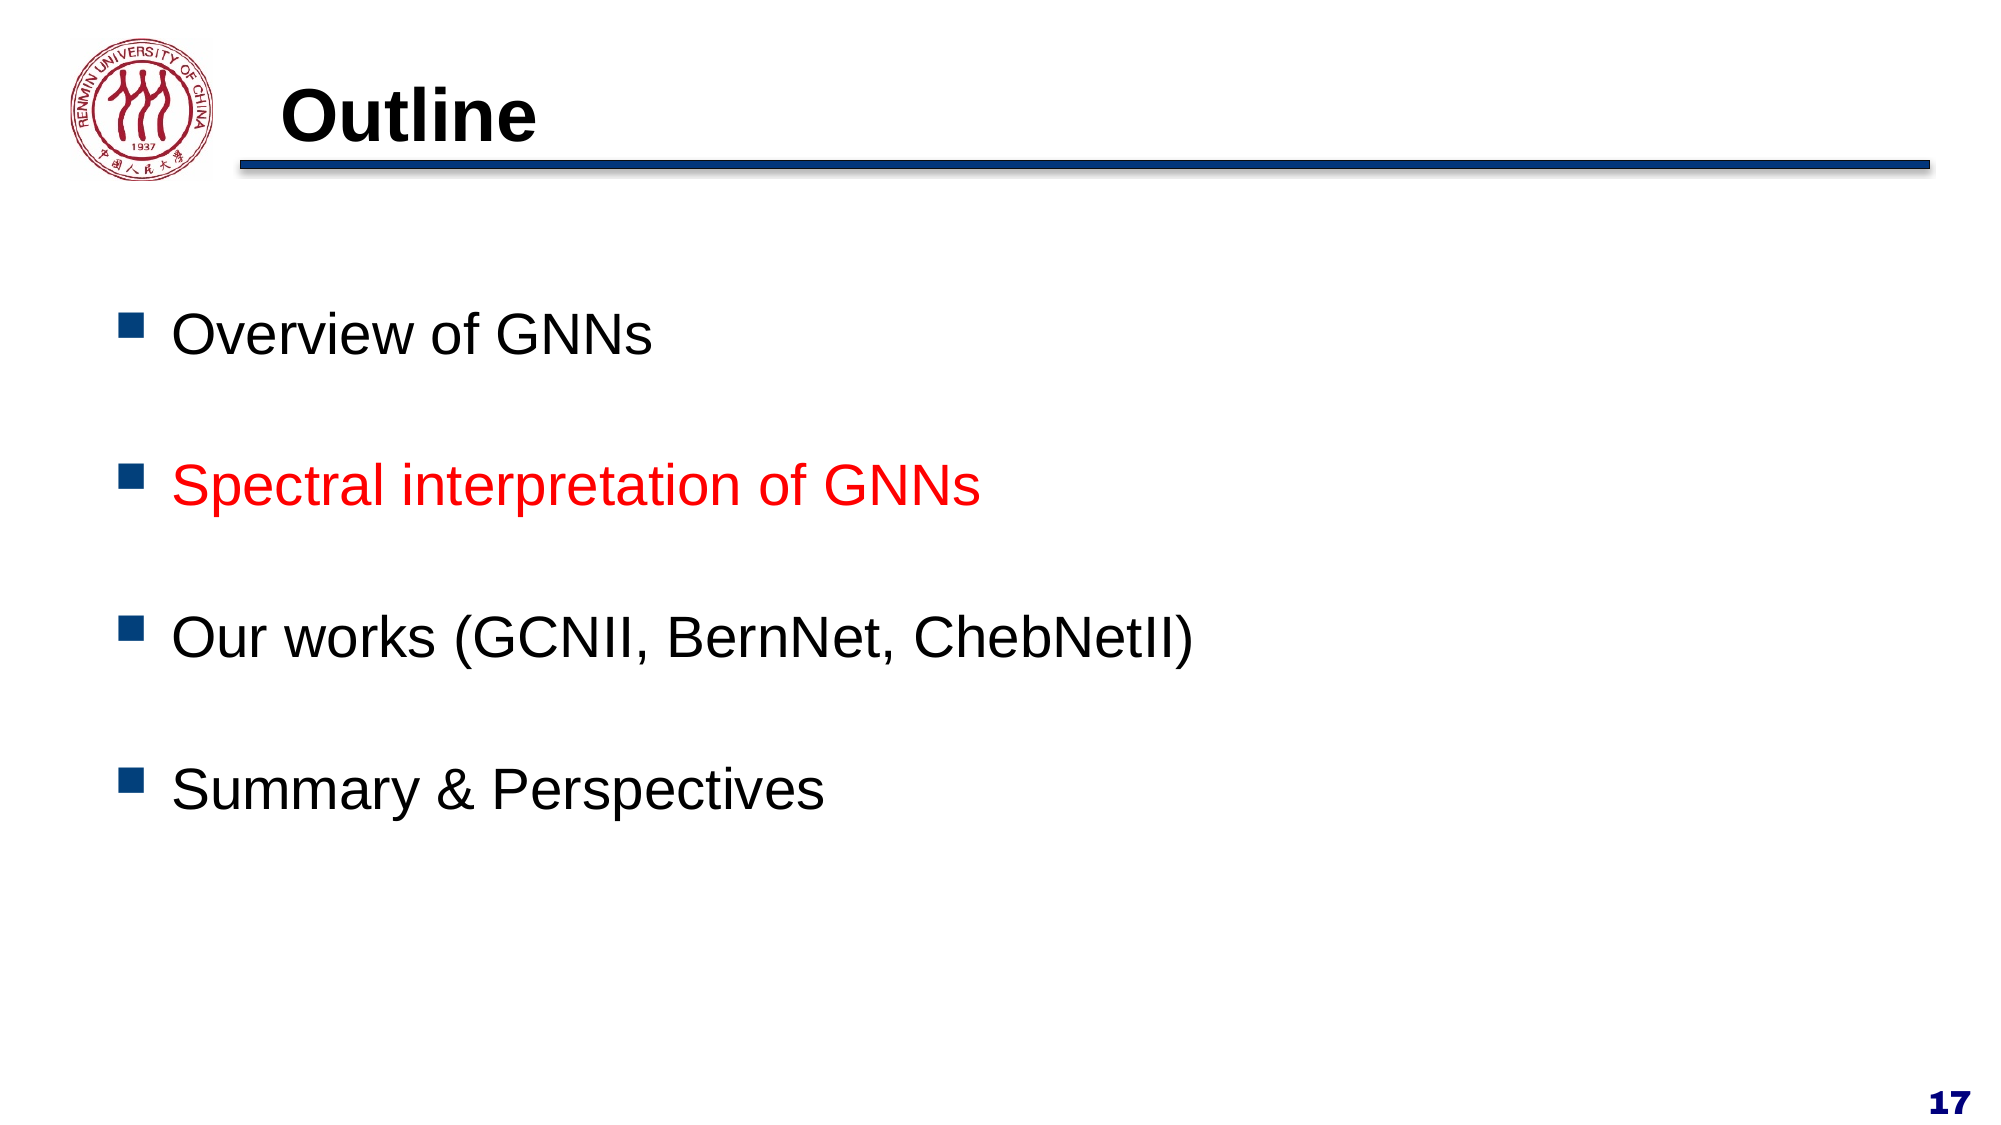

# Outline
Overview of GNNs
Spectral interpretation of GNNs
Our works (GCNII, BernNet, ChebNetII)
Summary & Perspectives